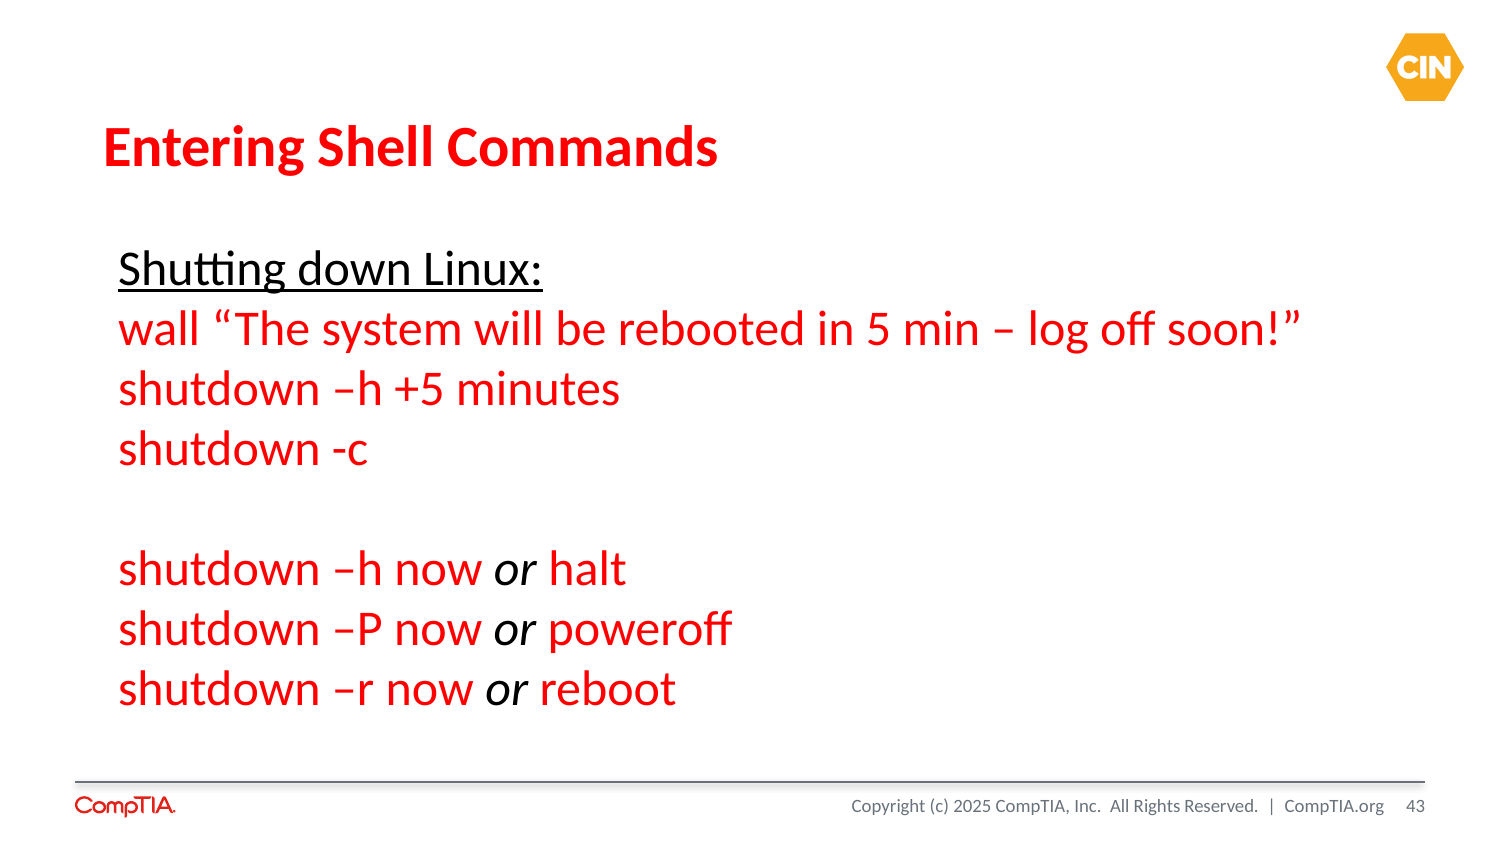

# Entering Shell Commands
Shutting down Linux:
wall “The system will be rebooted in 5 min – log off soon!”
shutdown –h +5 minutes
shutdown -c
shutdown –h now or halt
shutdown –P now or poweroff
shutdown –r now or reboot
43